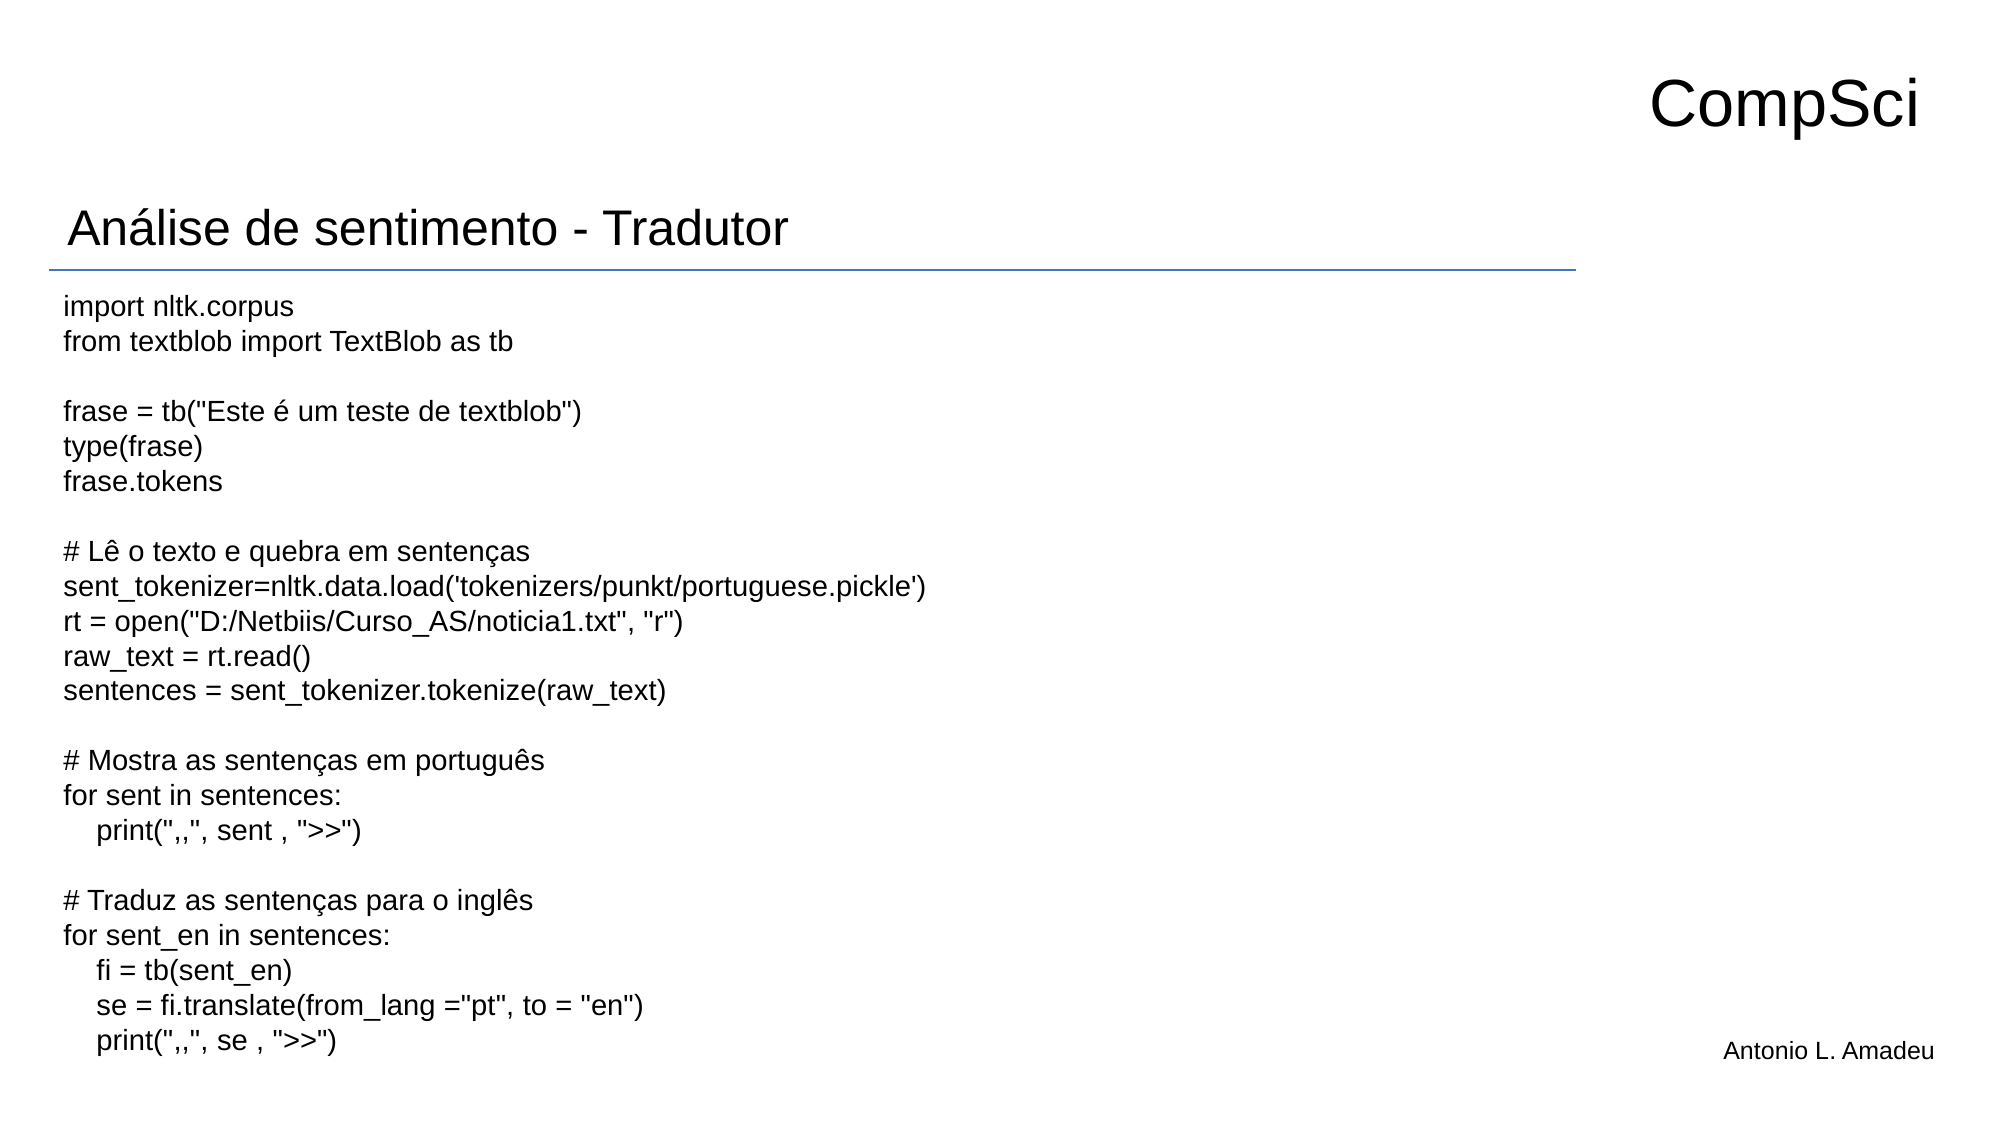

CompSci
Análise de sentimento - Tradutor
import nltk.corpus
from textblob import TextBlob as tb

frase = tb("Este é um teste de textblob")
type(frase)
frase.tokens

# Lê o texto e quebra em sentenças
sent_tokenizer=nltk.data.load('tokenizers/punkt/portuguese.pickle')
rt = open("D:/Netbiis/Curso_AS/noticia1.txt", "r")
raw_text = rt.read()
sentences = sent_tokenizer.tokenize(raw_text)

# Mostra as sentenças em português
for sent in sentences:
    print(",,", sent , ">>")

# Traduz as sentenças para o inglês
for sent_en in sentences:
    fi = tb(sent_en)
    se = fi.translate(from_lang ="pt", to = "en")
    print(",,", se , ">>")

Antonio L. Amadeu